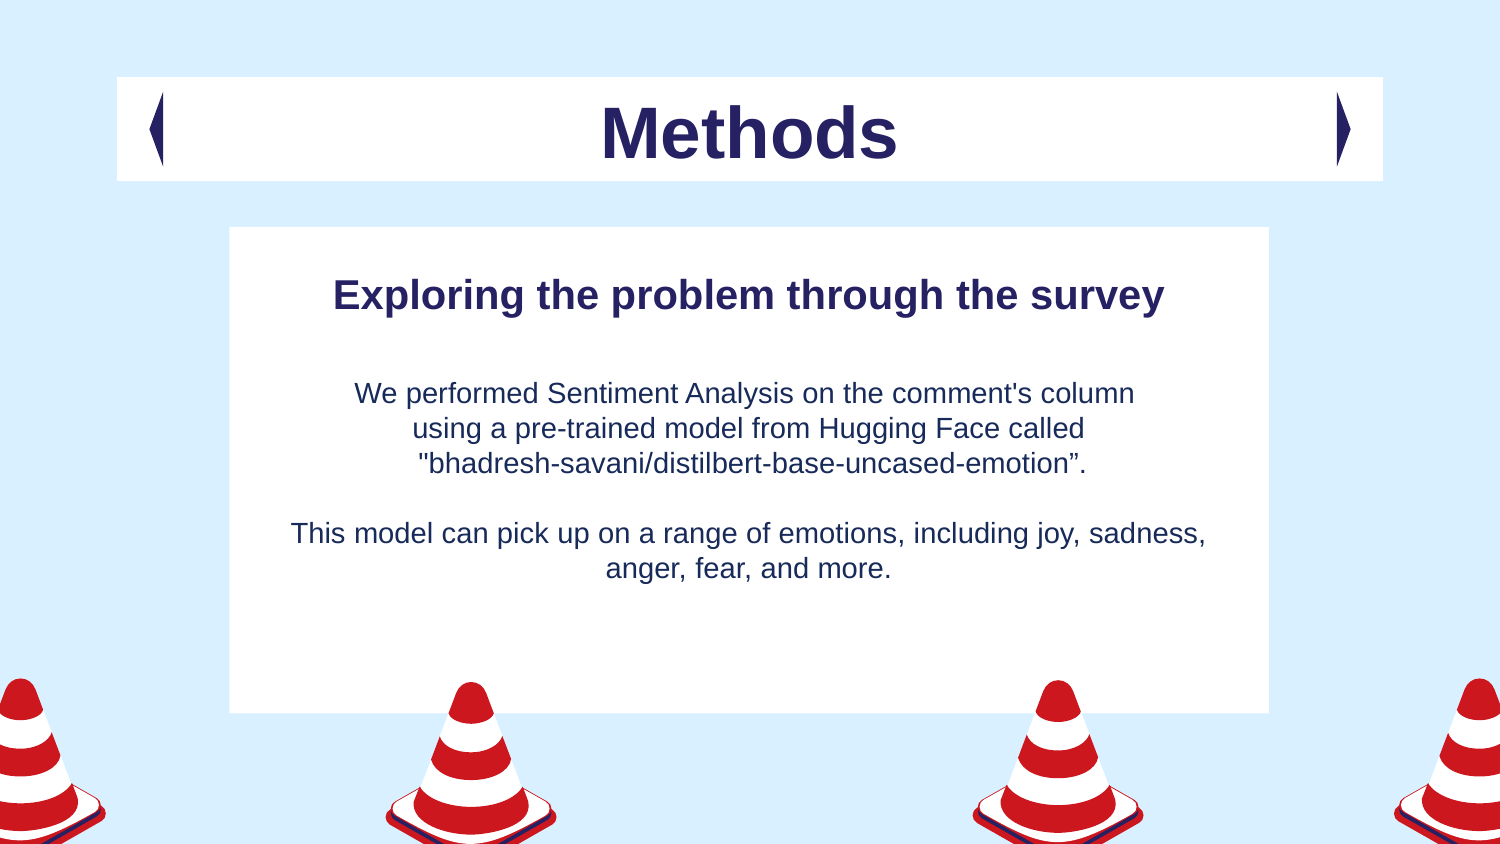

# Methods

Exploring the problem through the survey
We performed Sentiment Analysis on the comment's column
using a pre-trained model from Hugging Face called
 "bhadresh-savani/distilbert-base-uncased-emotion”.

This model can pick up on a range of emotions, including joy, sadness, anger, fear, and more.